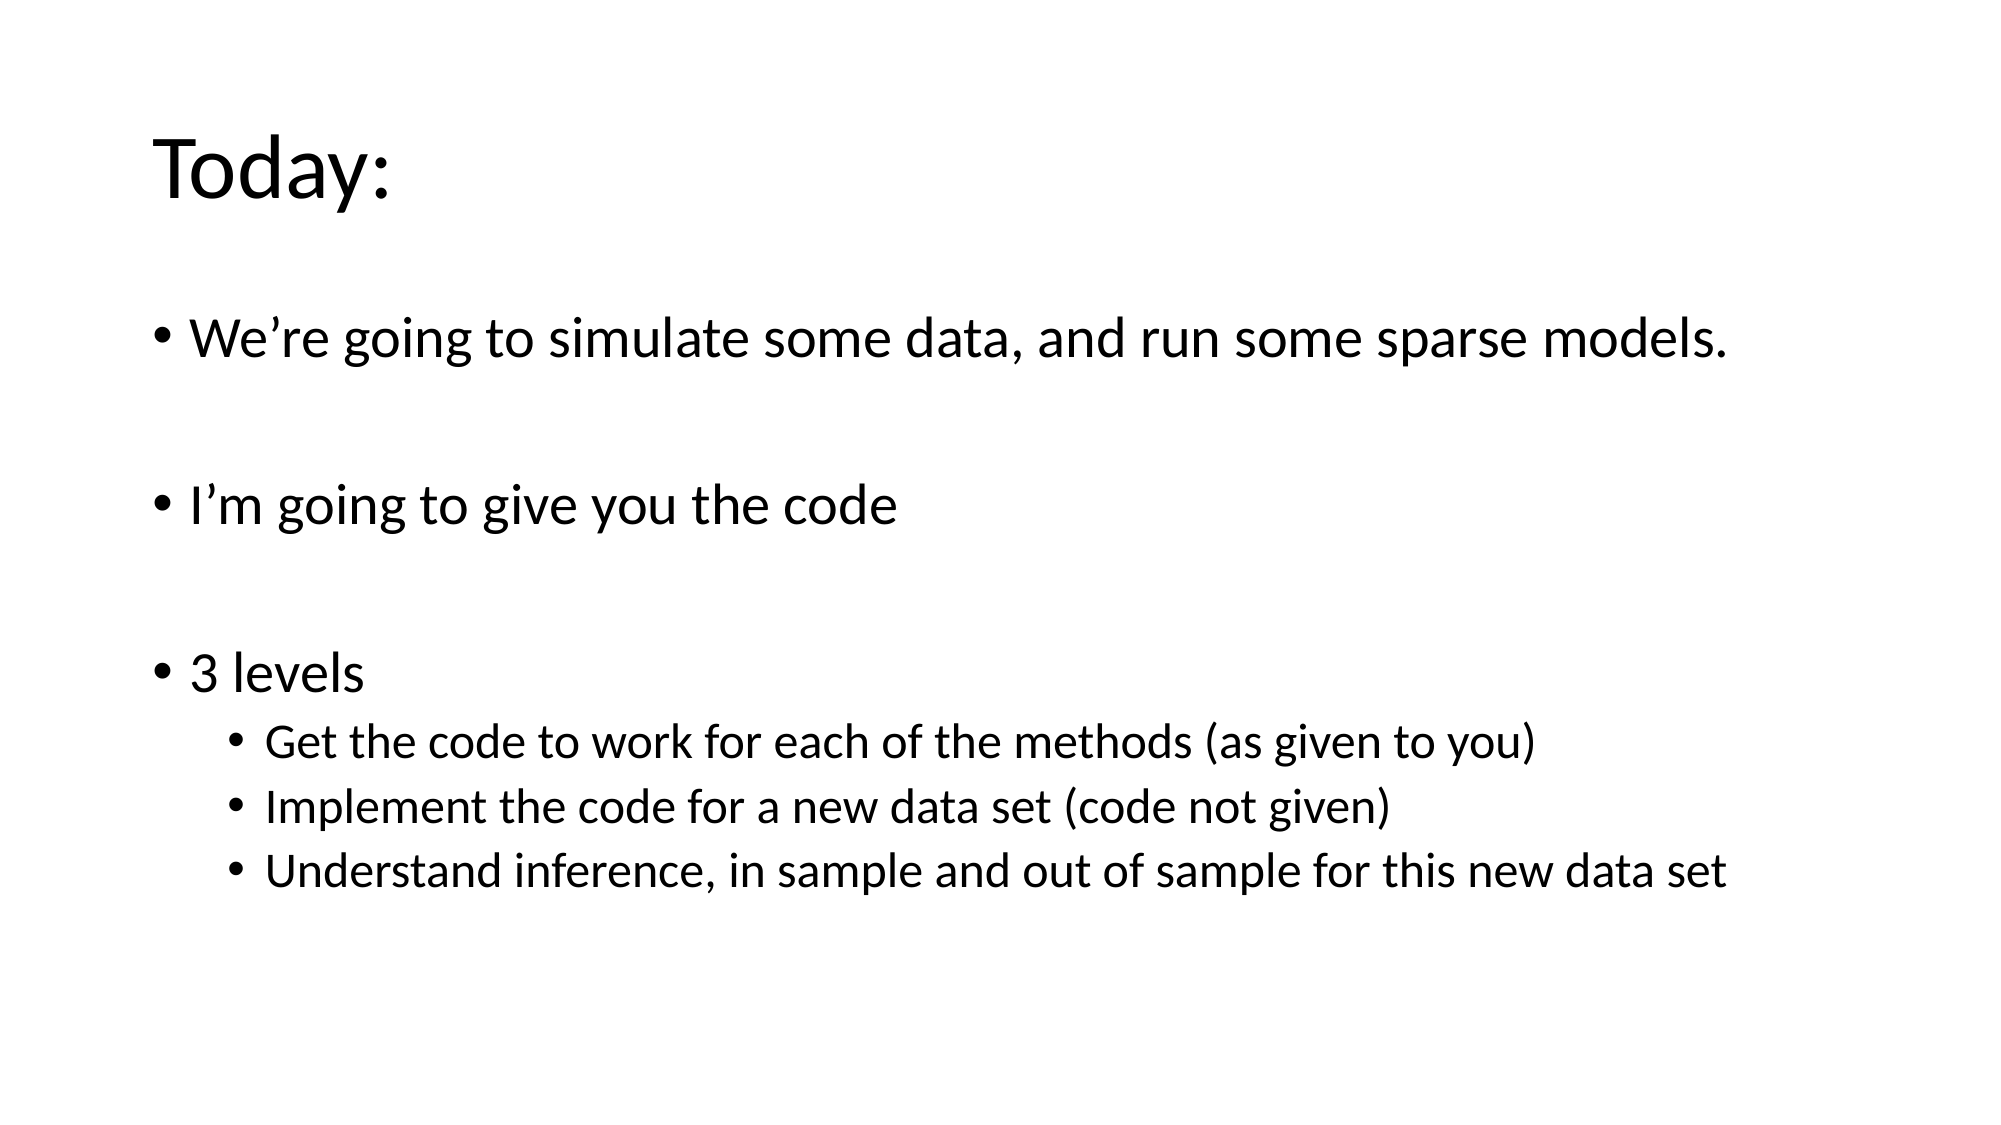

# Today:
We’re going to simulate some data, and run some sparse models.

I’m going to give you the code

3 levels
Get the code to work for each of the methods (as given to you)
Implement the code for a new data set (code not given)
Understand inference, in sample and out of sample for this new data set